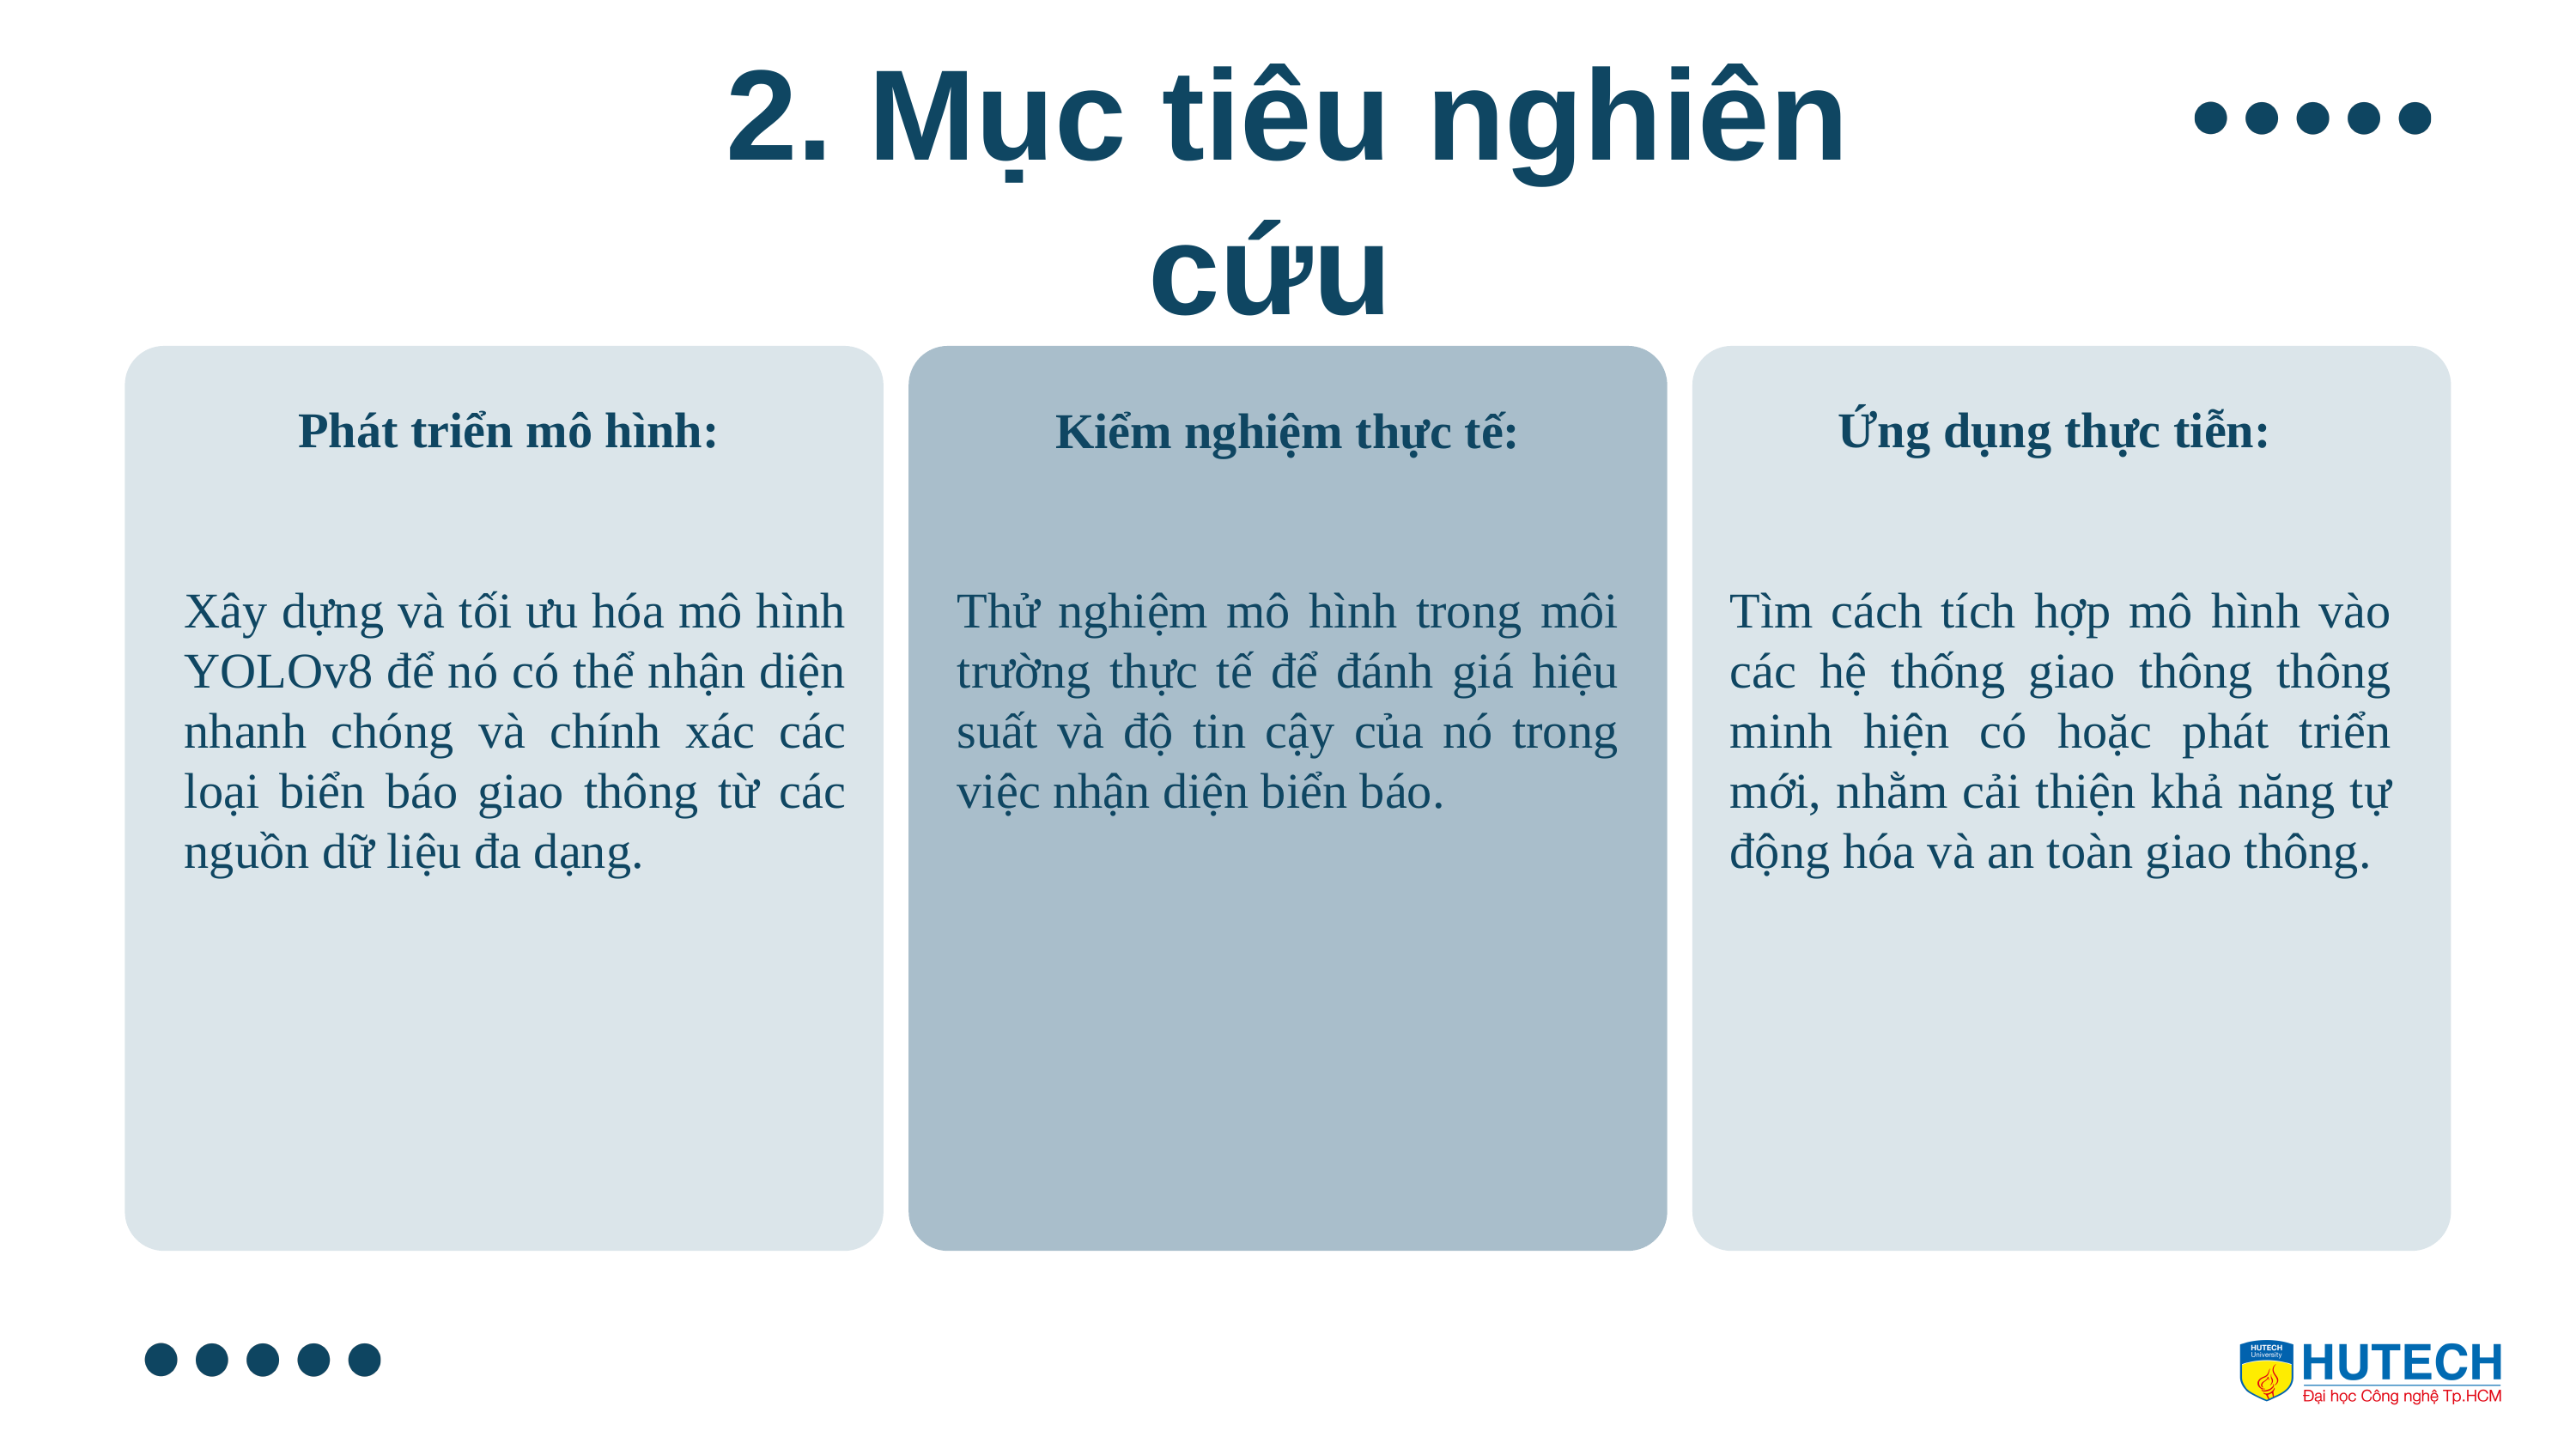

2. Mục tiêu nghiên cứu

Phát triển mô hình:

Xây dựng và tối ưu hóa mô hình YOLOv8 để nó có thể nhận diện nhanh chóng và chính xác các loại biển báo giao thông từ các nguồn dữ liệu đa dạng.
Kiểm nghiệm thực tế:

Thử nghiệm mô hình trong môi trường thực tế để đánh giá hiệu suất và độ tin cậy của nó trong việc nhận diện biển báo.
Ứng dụng thực tiễn:

Tìm cách tích hợp mô hình vào các hệ thống giao thông thông minh hiện có hoặc phát triển mới, nhằm cải thiện khả năng tự động hóa và an toàn giao thông.